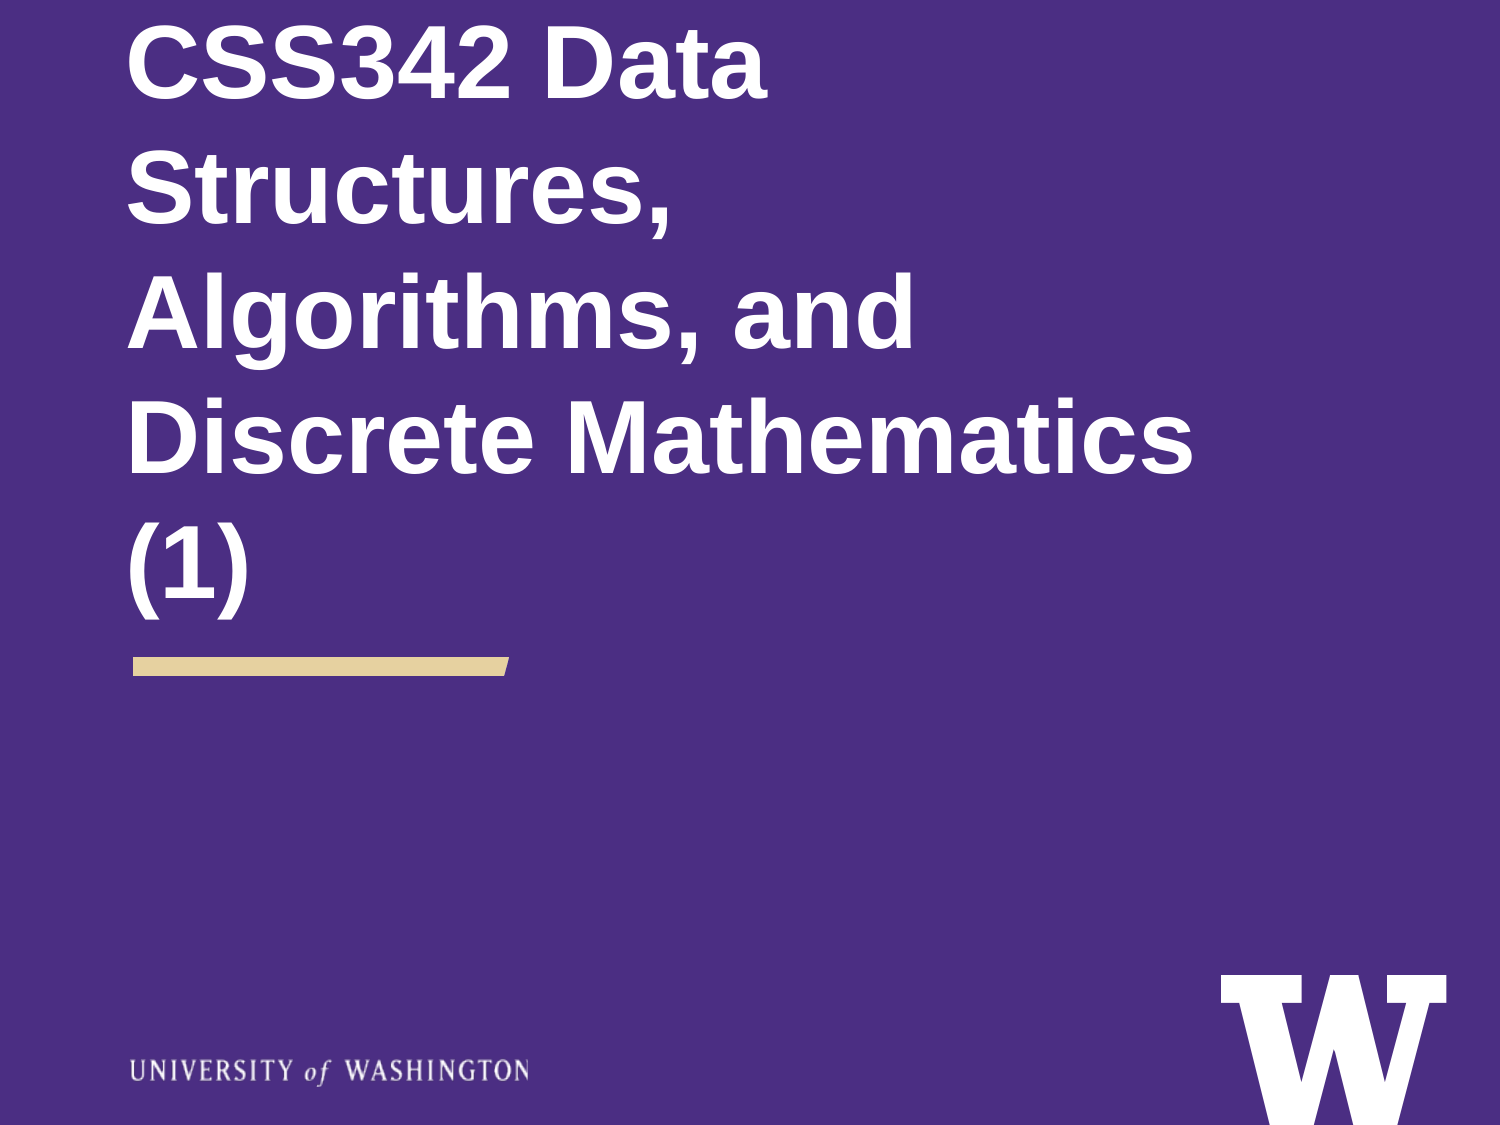

# CSS342 Data Structures, Algorithms, and Discrete Mathematics (1)